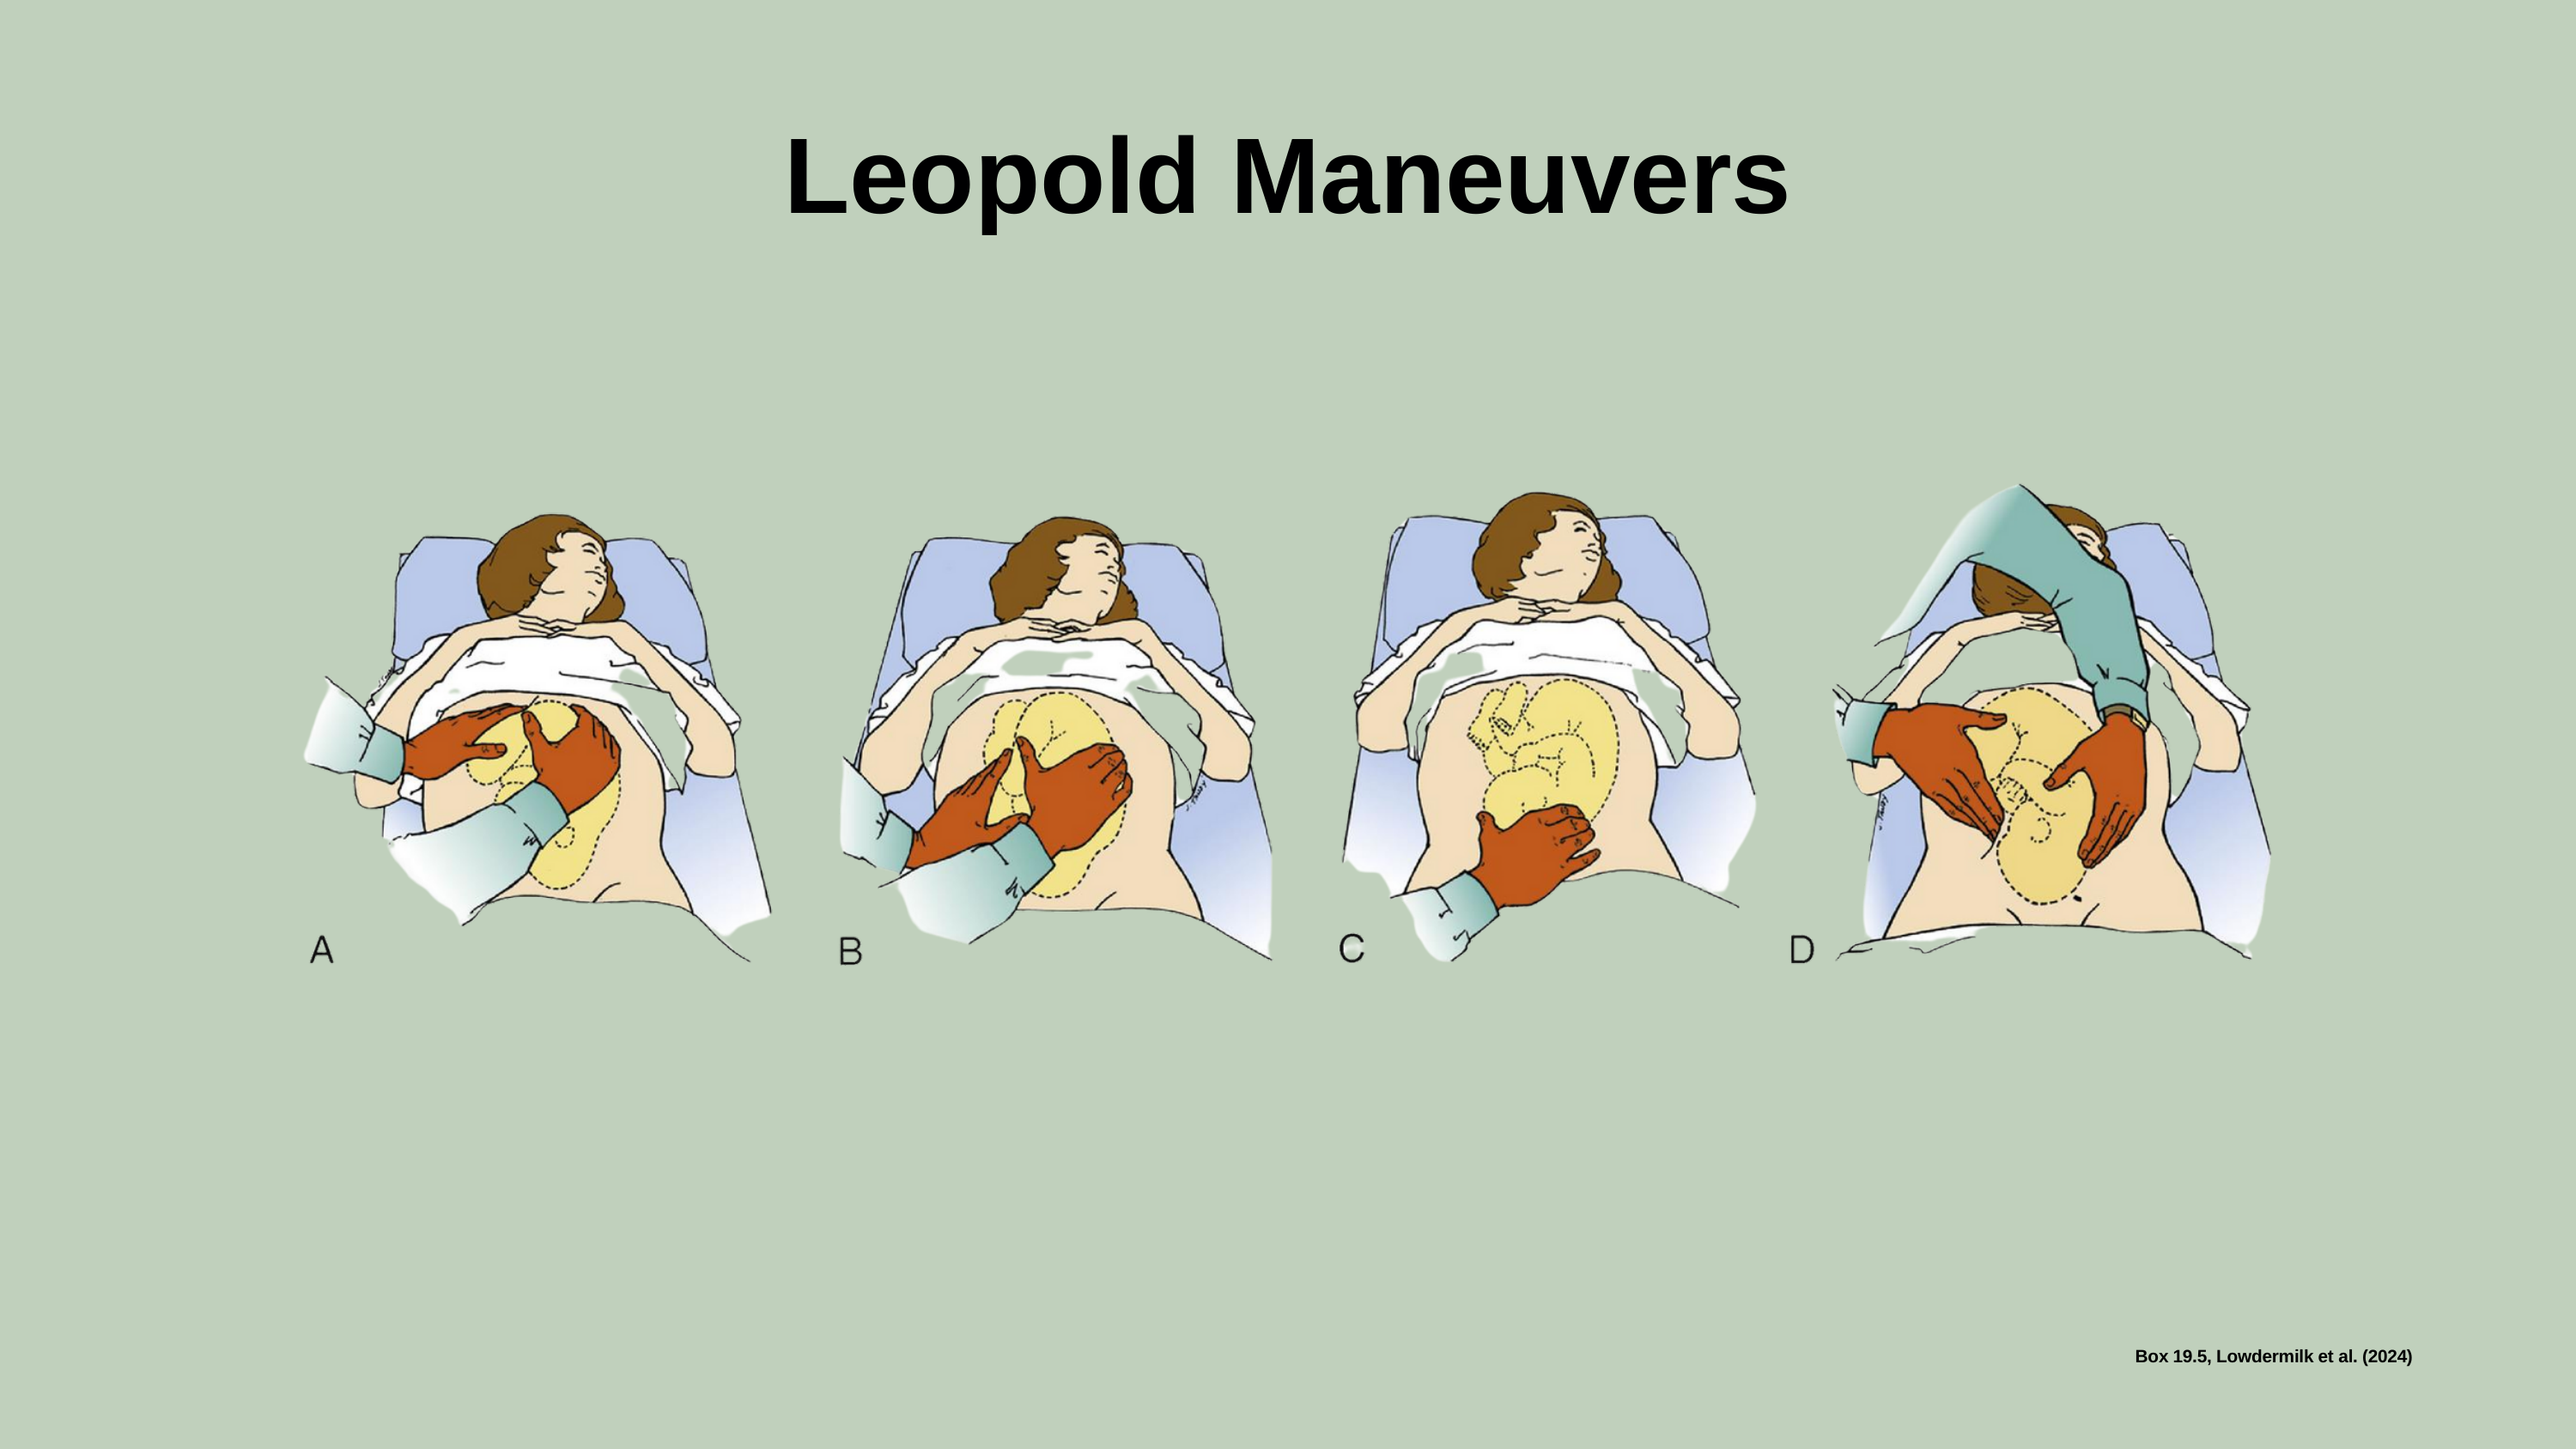

Leopold Maneuvers

Box 19.5, Lowdermilk et al. (2024)